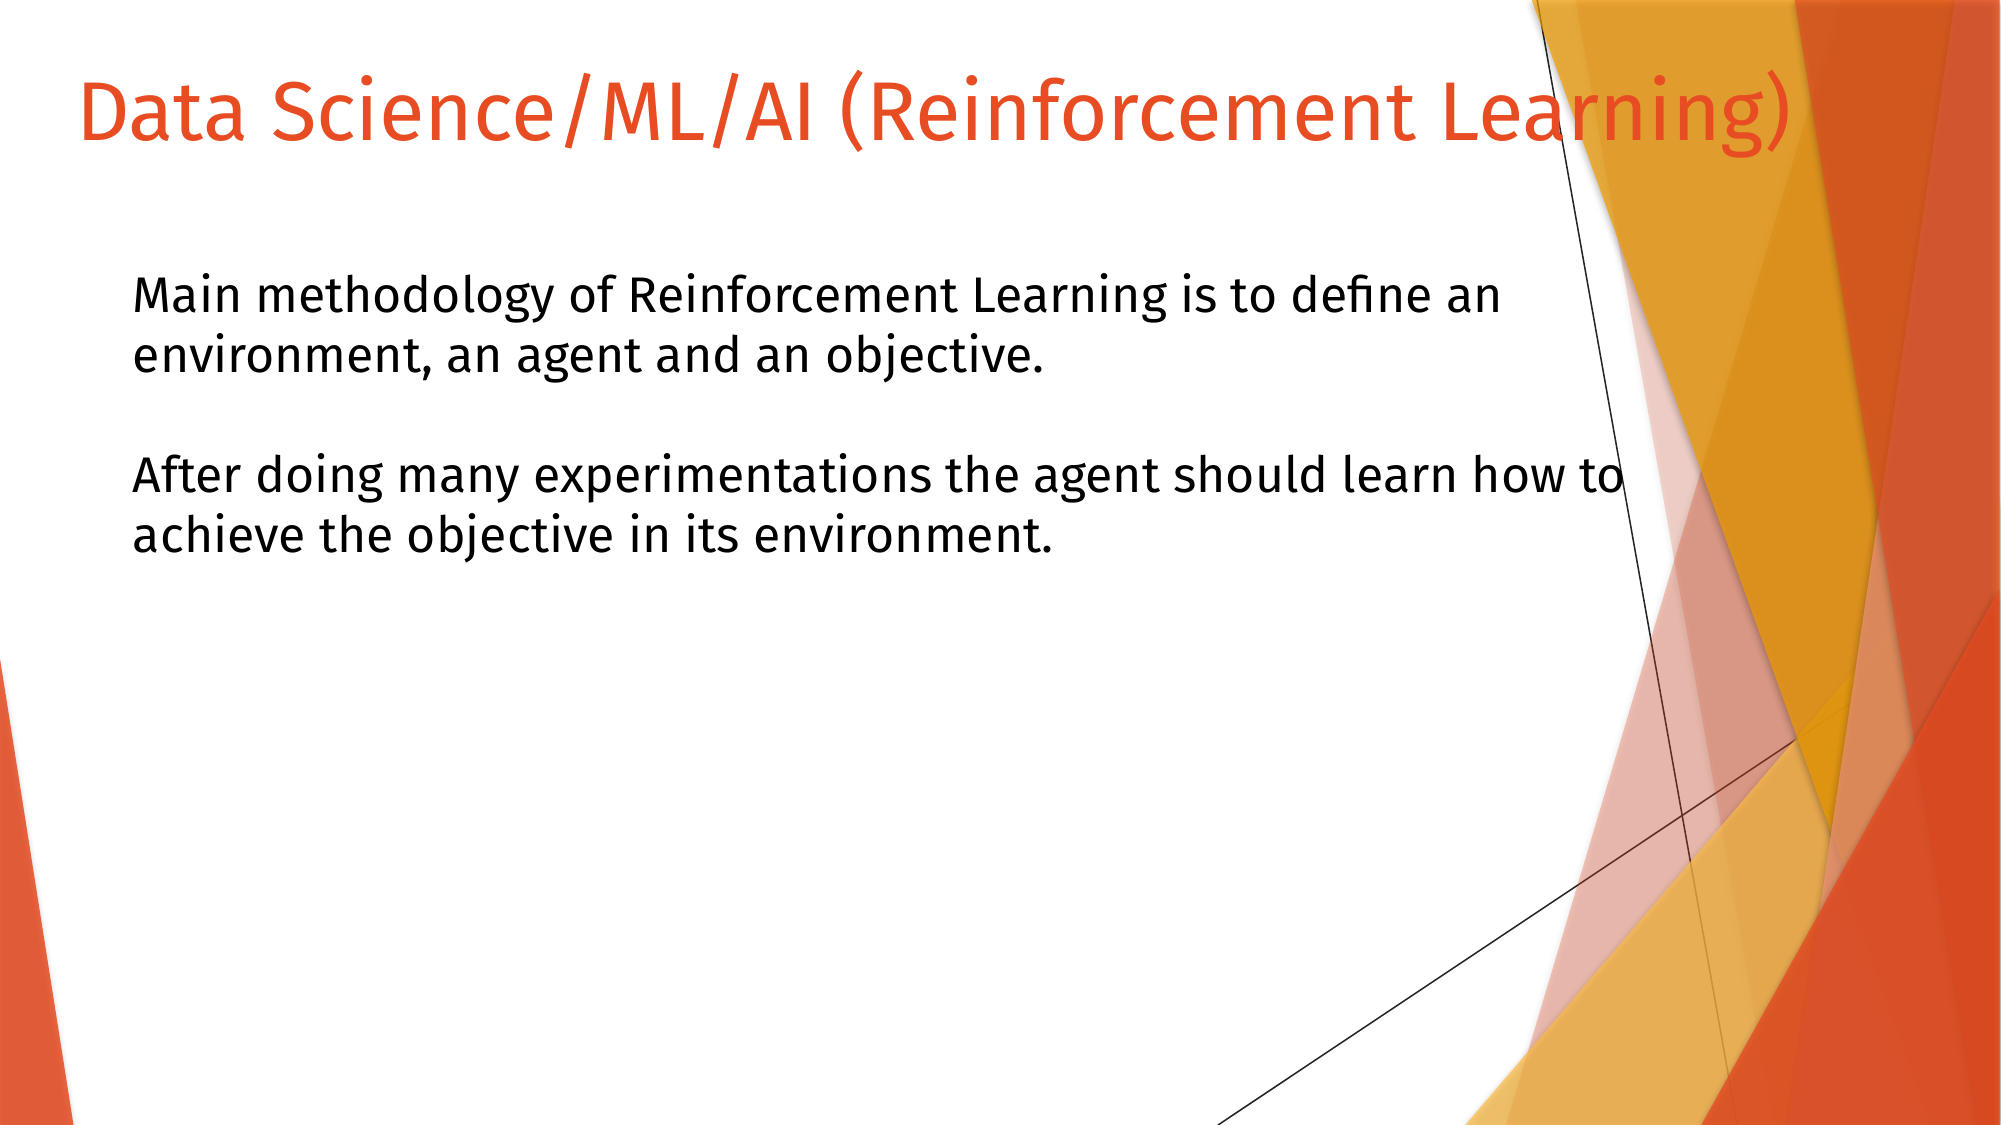

# Data Science/ML/AI (Reinforcement Learning)
Main methodology of Reinforcement Learning is to define an environment, an agent and an objective.

After doing many experimentations the agent should learn how to achieve the objective in its environment.